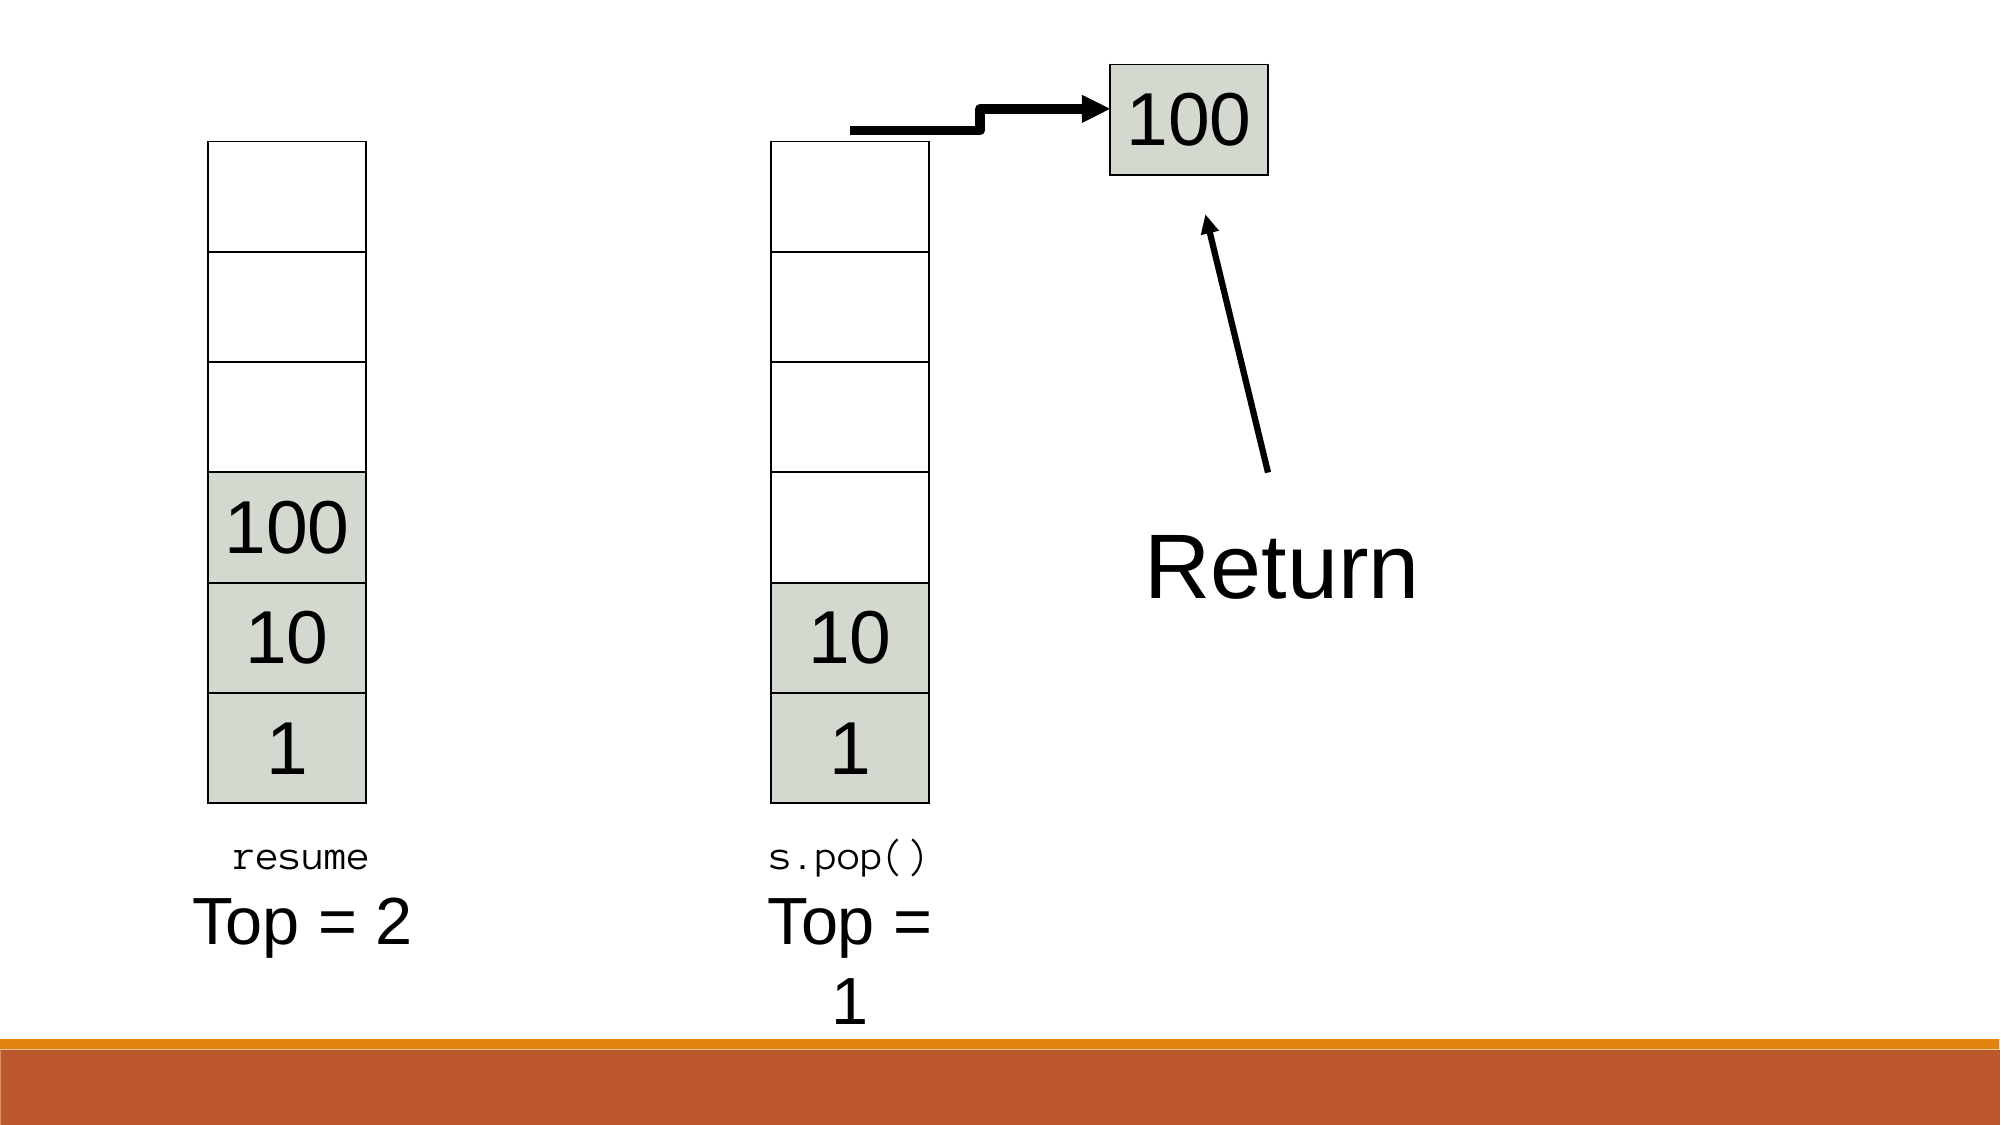

| 100 |
| --- |
|  |
| --- |
|  |
|  |
| 100 |
| 10 |
| 1 |
|  |
| --- |
|  |
|  |
|  |
| 10 |
| 1 |
Return
resume
Top = 2
s.pop()
Top = 1